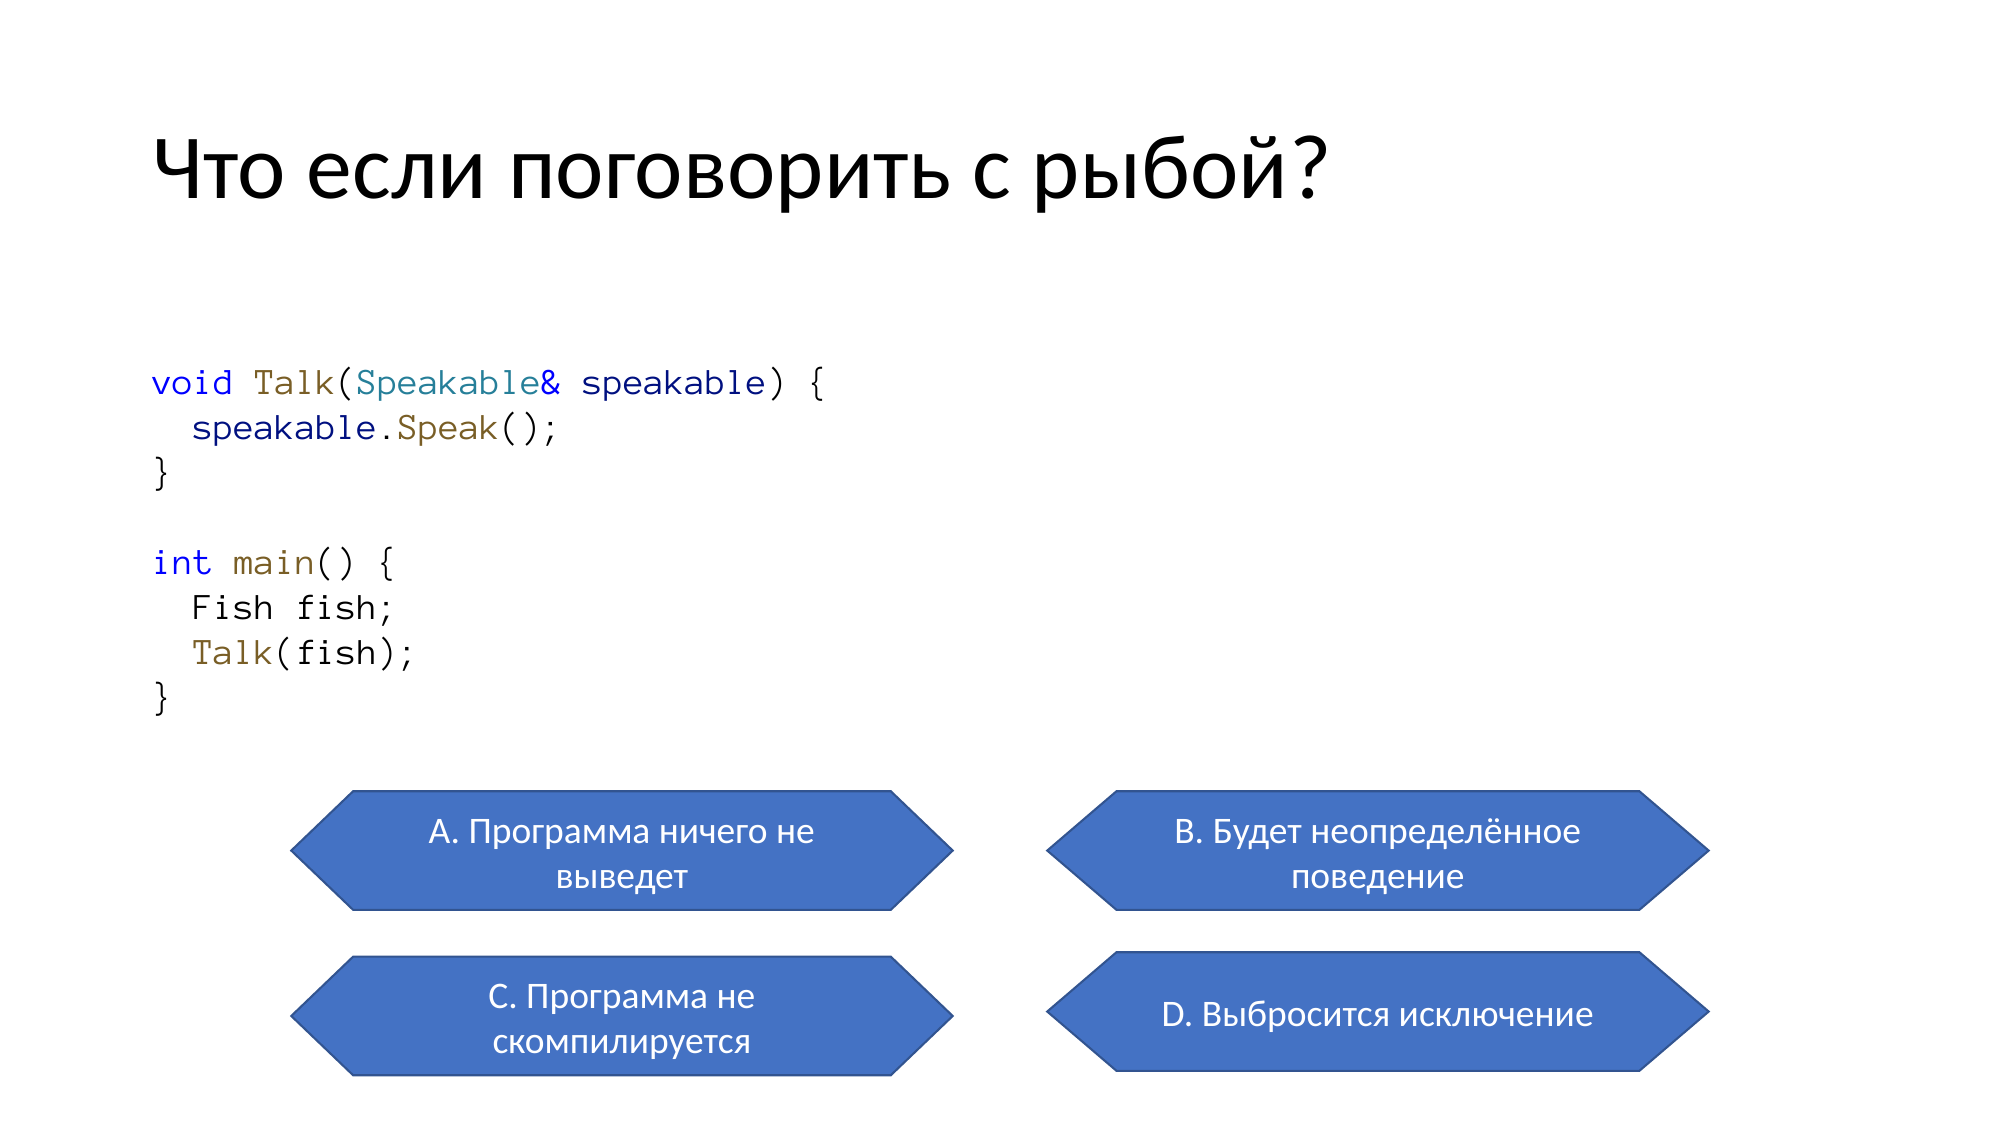

# Что если поговорить с рыбой?
void Talk(Speakable& speakable) {
  speakable.Speak();
}
int main() {
  Fish fish;
  Talk(fish);
}
B. Будет неопределённое поведение
А. Программа ничего не выведет
D. Выбросится исключение
C. Программа не скомпилируется